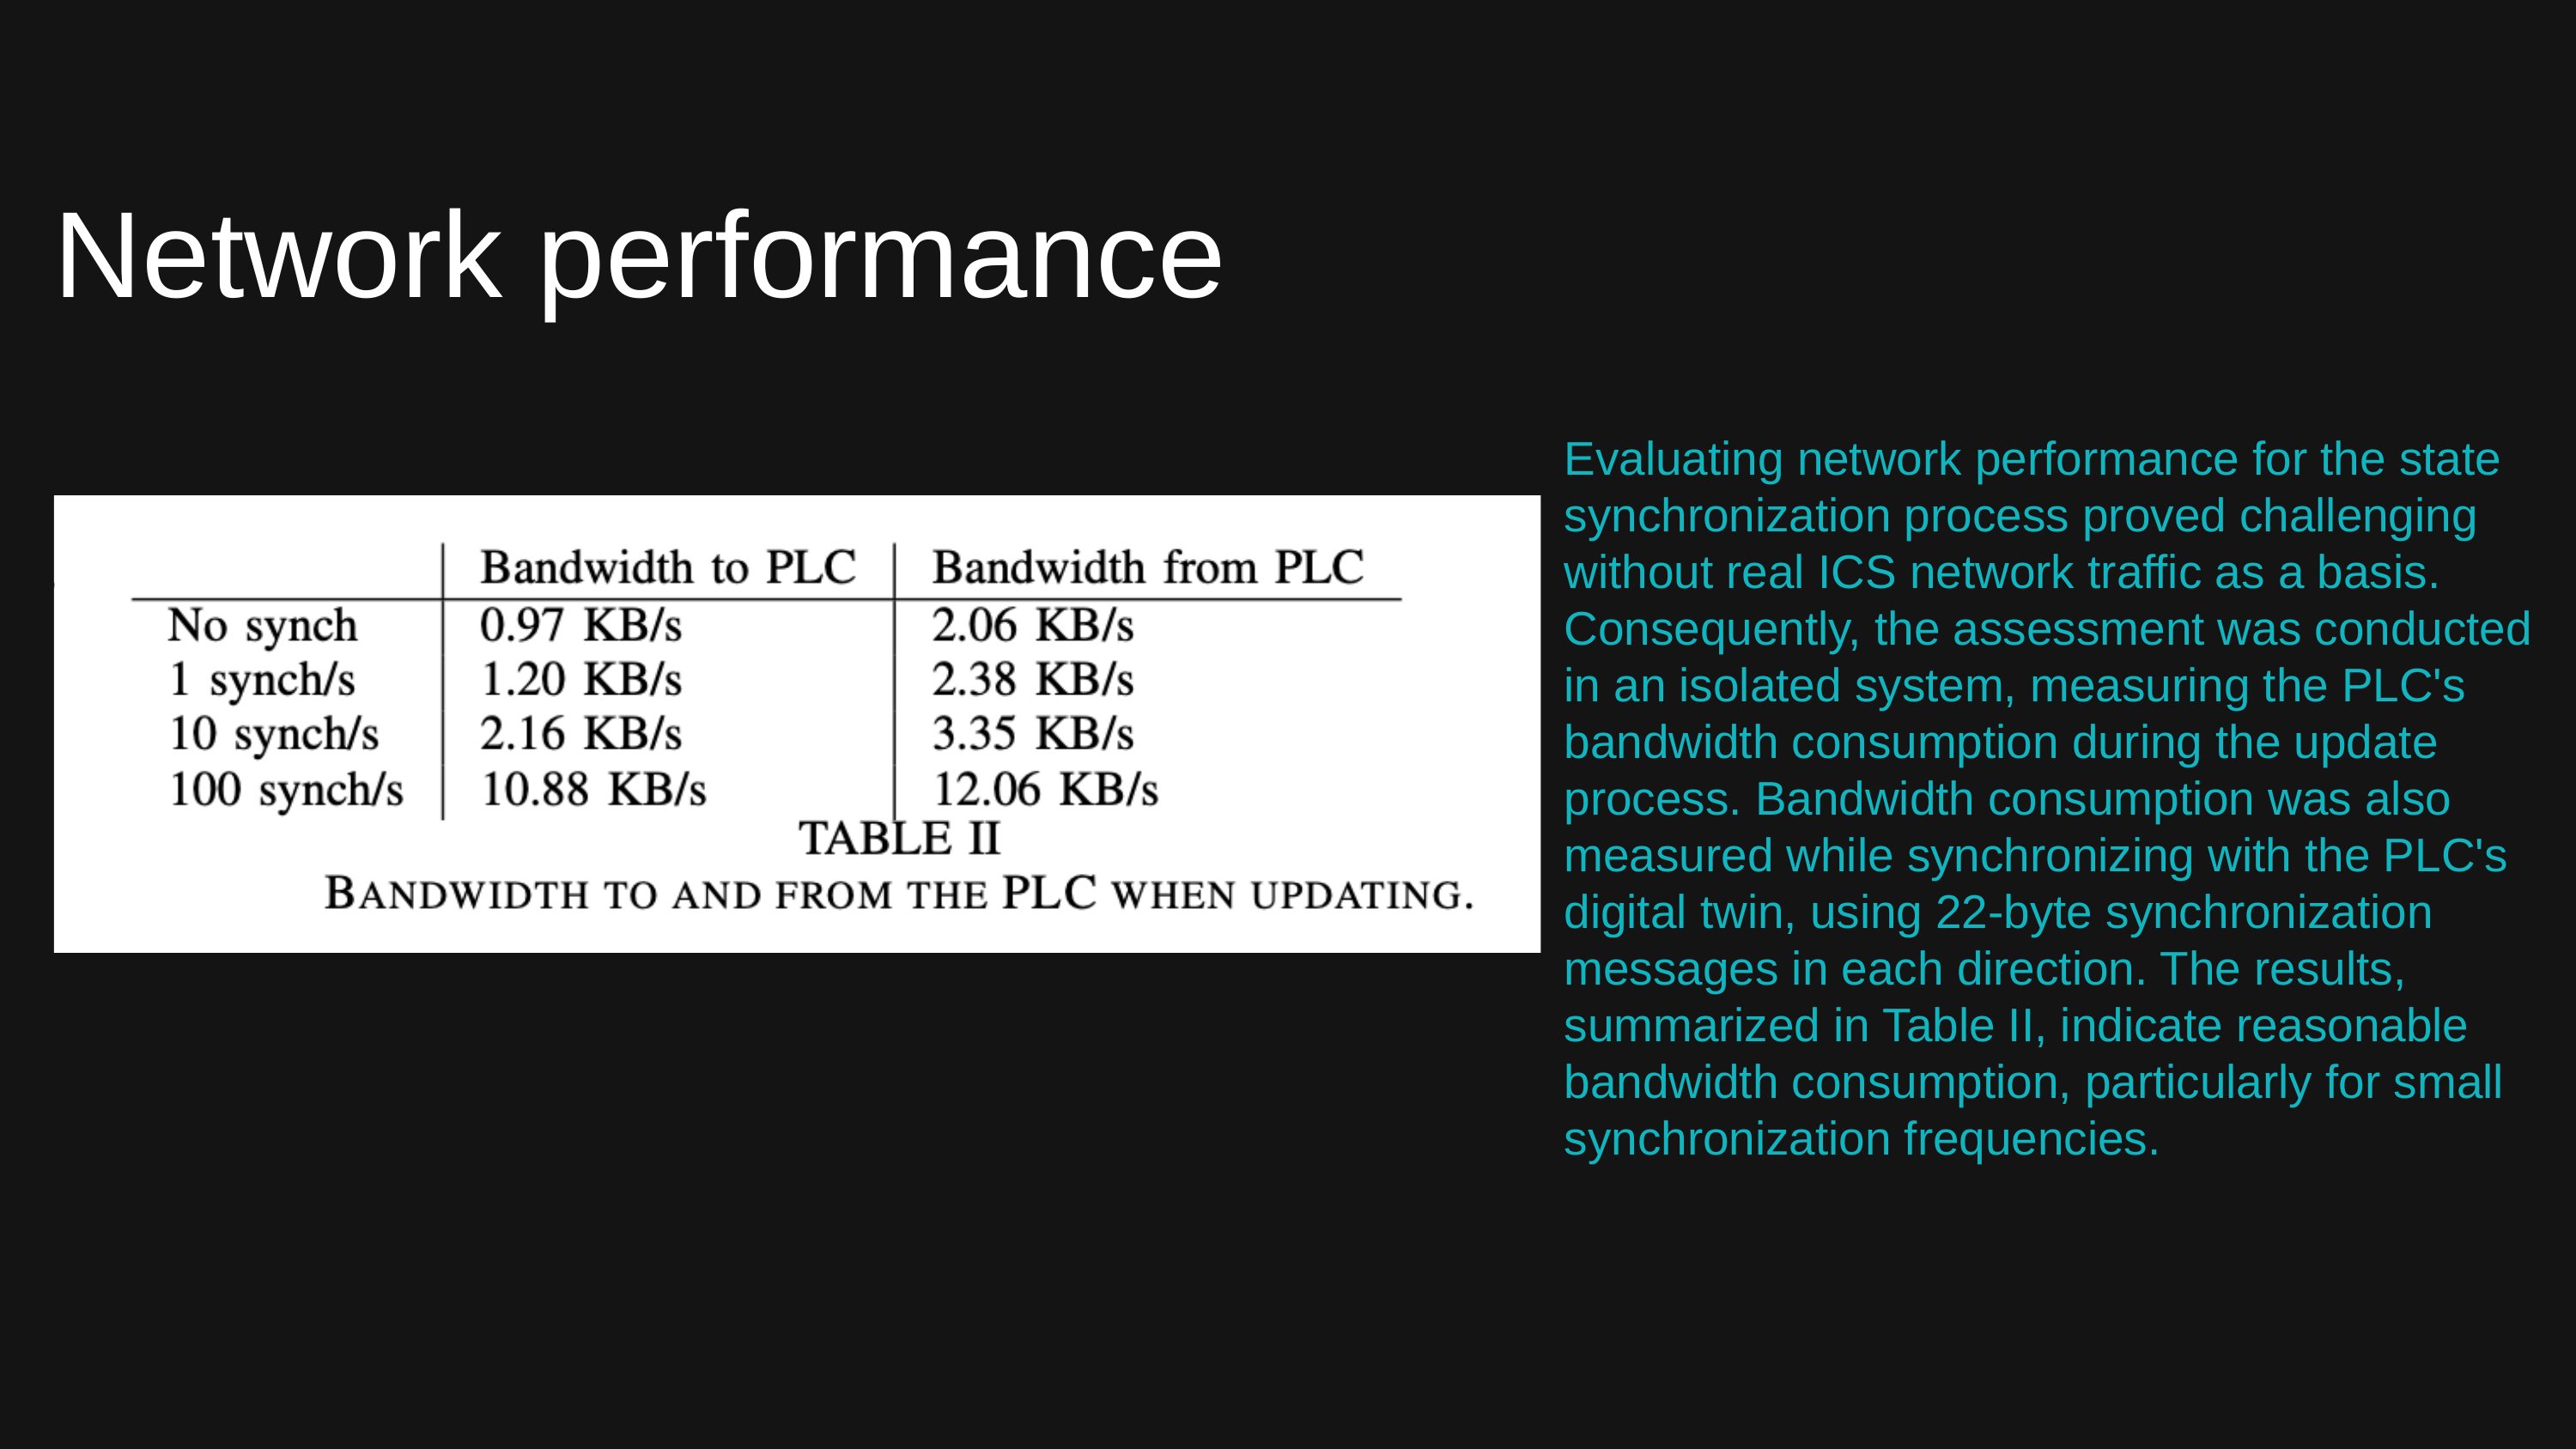

Network performance
Evaluating network performance for the state synchronization process proved challenging without real ICS network traffic as a basis. Consequently, the assessment was conducted in an isolated system, measuring the PLC's bandwidth consumption during the update process. Bandwidth consumption was also measured while synchronizing with the PLC's digital twin, using 22-byte synchronization messages in each direction. The results, summarized in Table II, indicate reasonable bandwidth consumption, particularly for small synchronization frequencies.